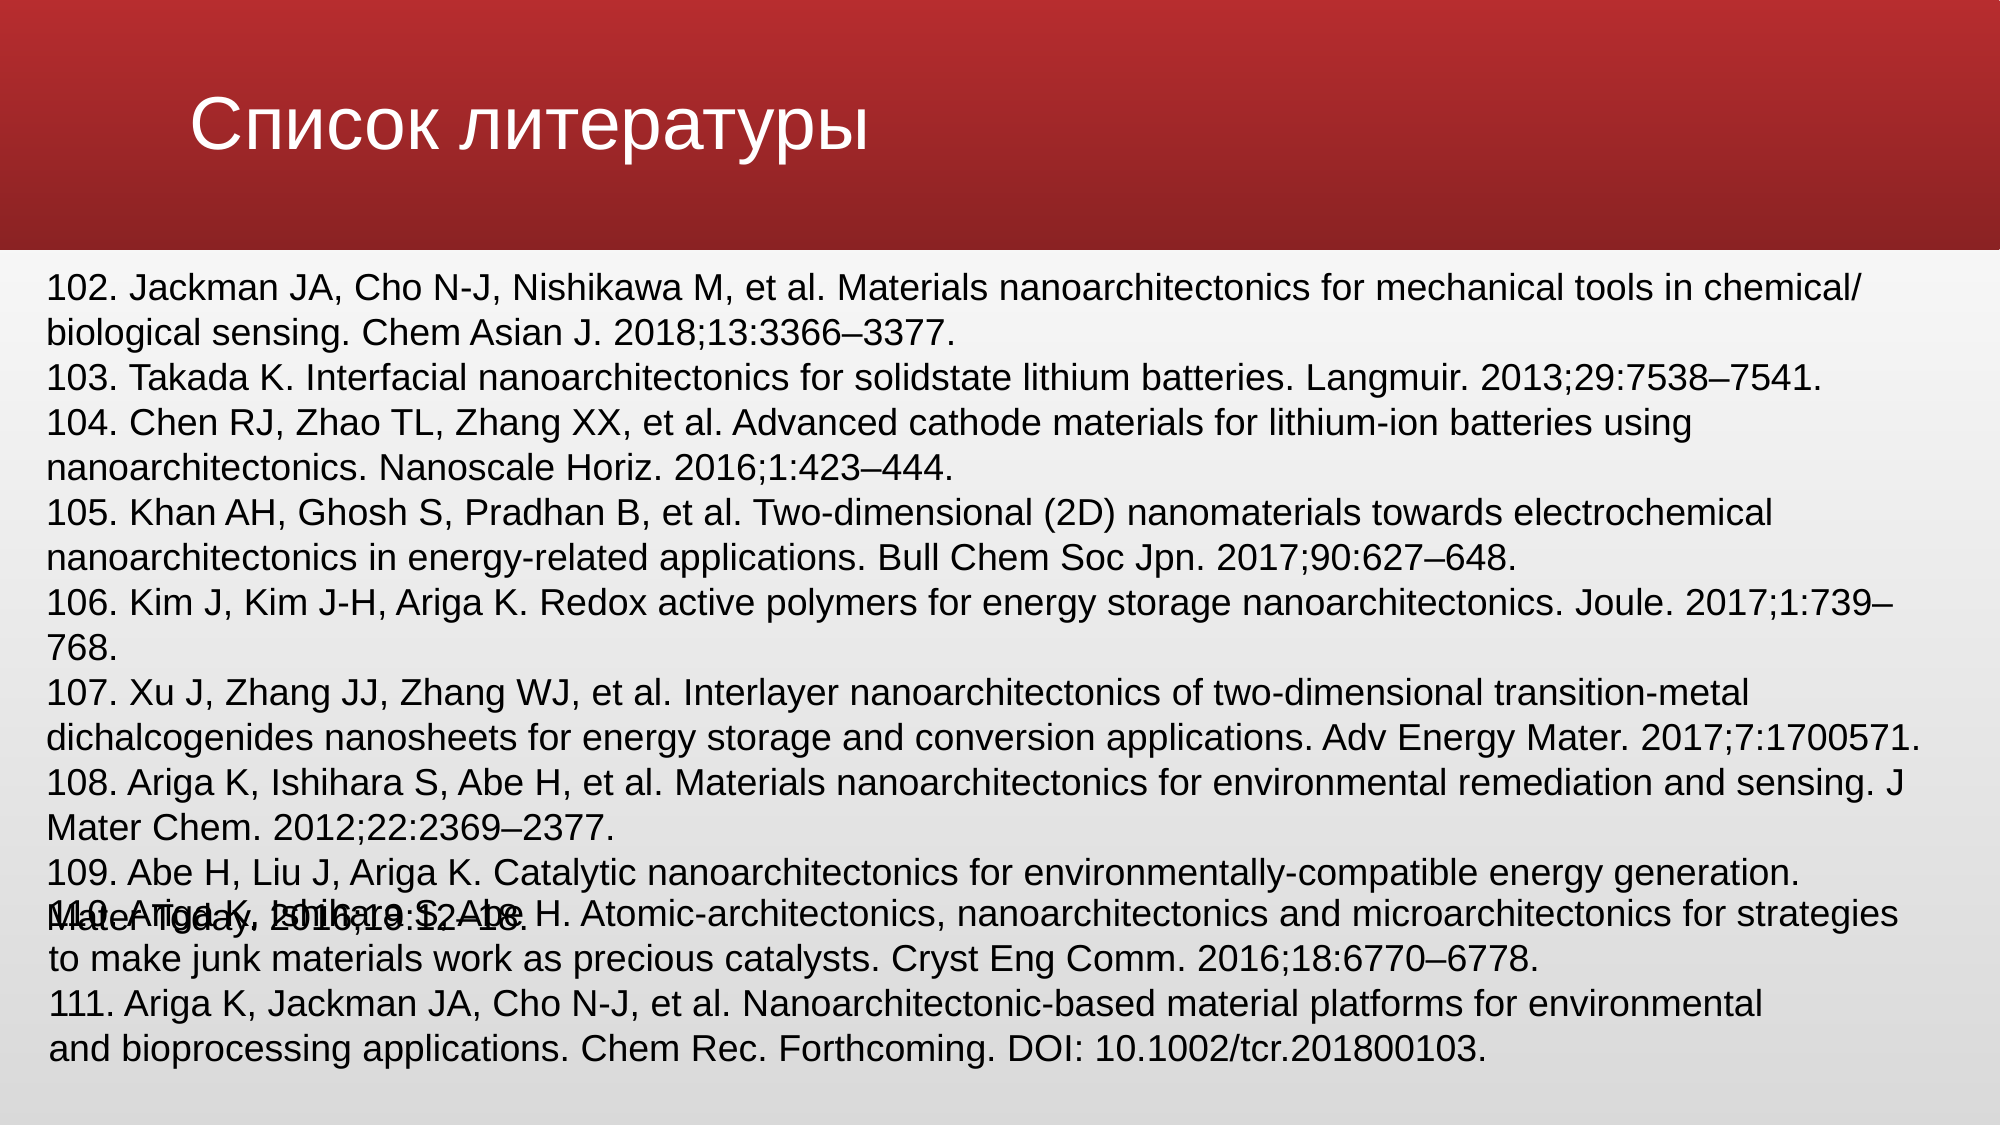

# Список литературы
102. Jackman JA, Cho N-J, Nishikawa M, et al. Materials nanoarchitectonics for mechanical tools in chemical/
biological sensing. Chem Asian J. 2018;13:3366–3377.
103. Takada K. Interfacial nanoarchitectonics for solidstate lithium batteries. Langmuir. 2013;29:7538–7541.
104. Chen RJ, Zhao TL, Zhang XX, et al. Advanced cathode materials for lithium-ion batteries using
nanoarchitectonics. Nanoscale Horiz. 2016;1:423–444.
105. Khan AH, Ghosh S, Pradhan B, et al. Two-dimensional (2D) nanomaterials towards electrochemical nanoarchitectonics in energy-related applications. Bull Chem Soc Jpn. 2017;90:627–648.
106. Kim J, Kim J-H, Ariga K. Redox active polymers for energy storage nanoarchitectonics. Joule. 2017;1:739–768.
107. Xu J, Zhang JJ, Zhang WJ, et al. Interlayer nanoarchitectonics of two-dimensional transition-metal dichalcogenides nanosheets for energy storage and conversion applications. Adv Energy Mater. 2017;7:1700571.
108. Ariga K, Ishihara S, Abe H, et al. Materials nanoarchitectonics for environmental remediation and sensing. J Mater Chem. 2012;22:2369–2377.
109. Abe H, Liu J, Ariga K. Catalytic nanoarchitectonics for environmentally-compatible energy generation.
Mater Today. 2016;19:12–18.
110. Ariga K, Ishihara S, Abe H. Atomic-architectonics, nanoarchitectonics and microarchitectonics for strategies
to make junk materials work as precious catalysts. Cryst Eng Comm. 2016;18:6770–6778.
111. Ariga K, Jackman JA, Cho N-J, et al. Nanoarchitectonic-based material platforms for environmental
and bioprocessing applications. Chem Rec. Forthcoming. DOI: 10.1002/tcr.201800103.